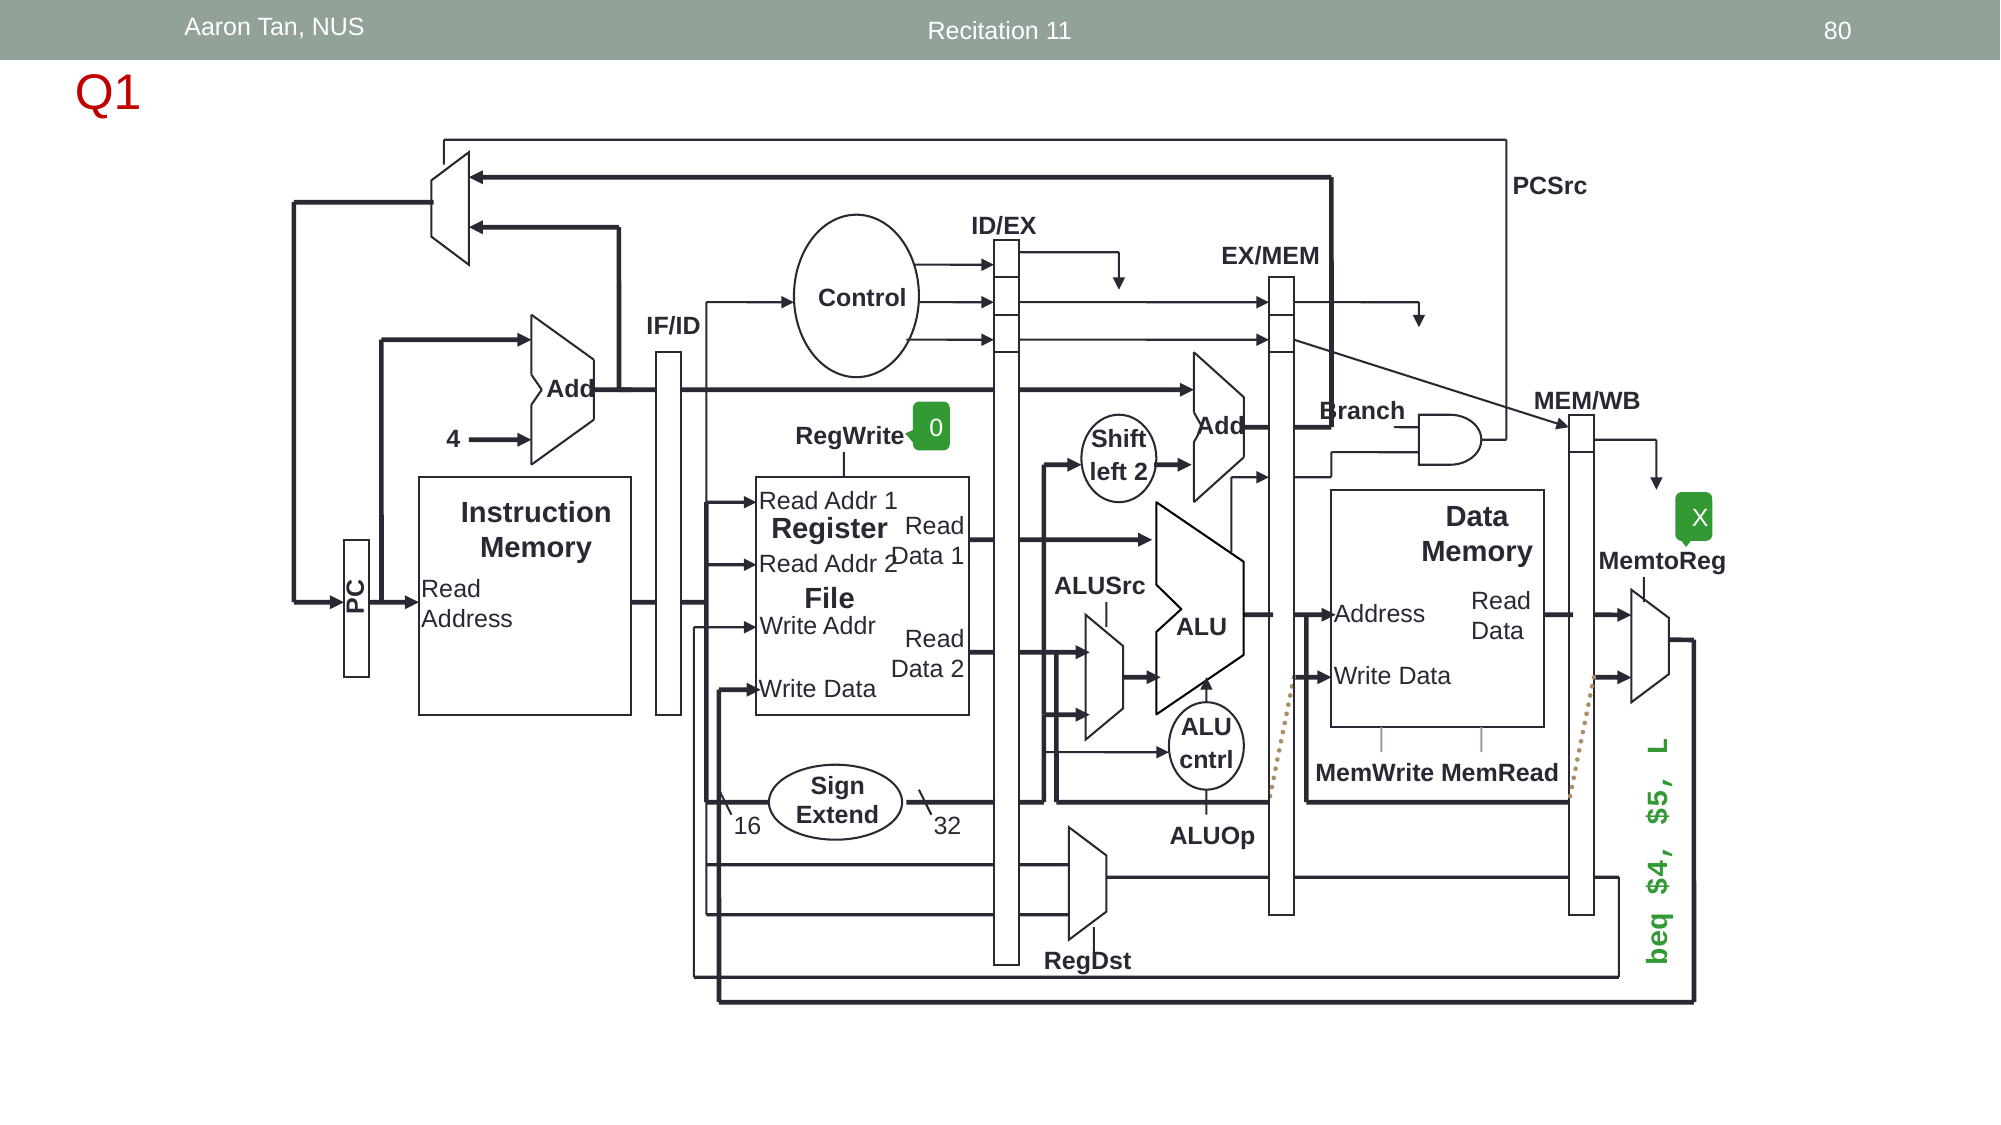

Aaron Tan, NUS
Recitation 11
80
Q1

PCSrc

ID/EX

EX/MEM

Control

IF/ID

Add
MEM/WB

Branch
0
Add
4
RegWrite

Shift
left 2

Read Addr 1

Instruction
Memory

Data
Memory
X

Register

File
Read
 Data 1

Read Addr 2

MemtoReg
Read
Address

ALUSrc
PC
Read
Data

Address

Write Addr

ALU
Read
 Data 2

Write Data

Write Data

ALU
cntrl

MemWrite
MemRead

Sign
Extend

16

32

ALUOp
beq $4, $5, L

RegDst